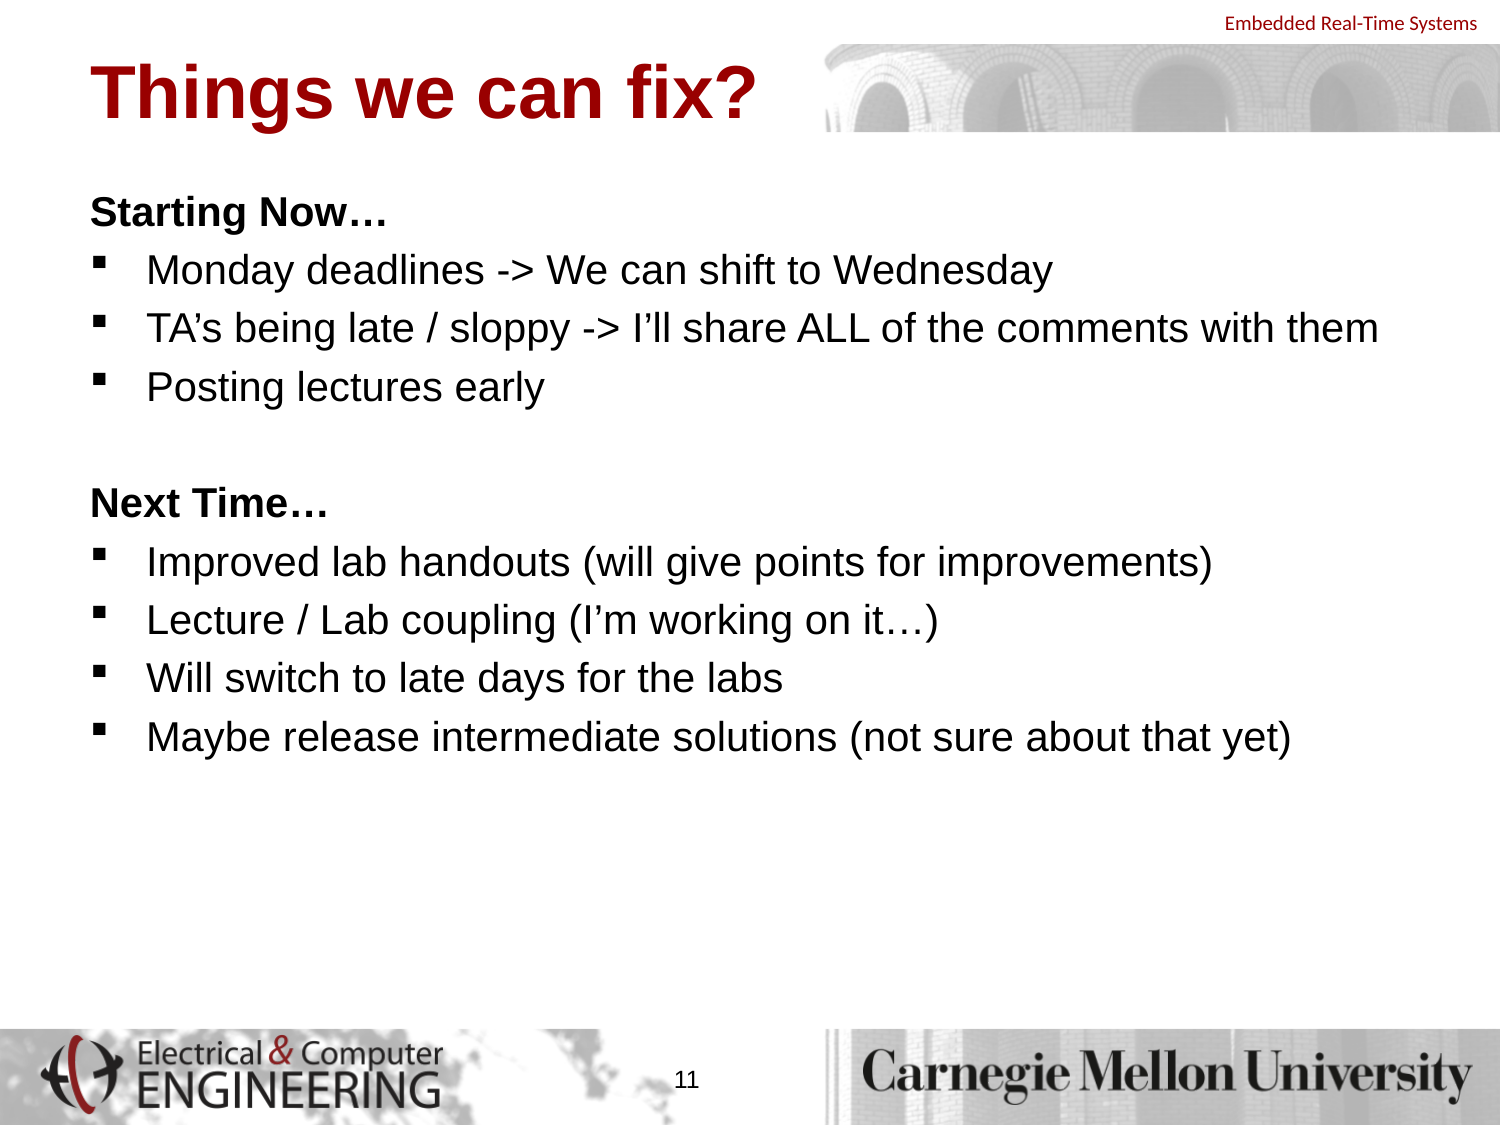

# Things we can fix?
Starting Now…
Monday deadlines -> We can shift to Wednesday
TA’s being late / sloppy -> I’ll share ALL of the comments with them
Posting lectures early

Next Time…
Improved lab handouts (will give points for improvements)
Lecture / Lab coupling (I’m working on it…)
Will switch to late days for the labs
Maybe release intermediate solutions (not sure about that yet)

11